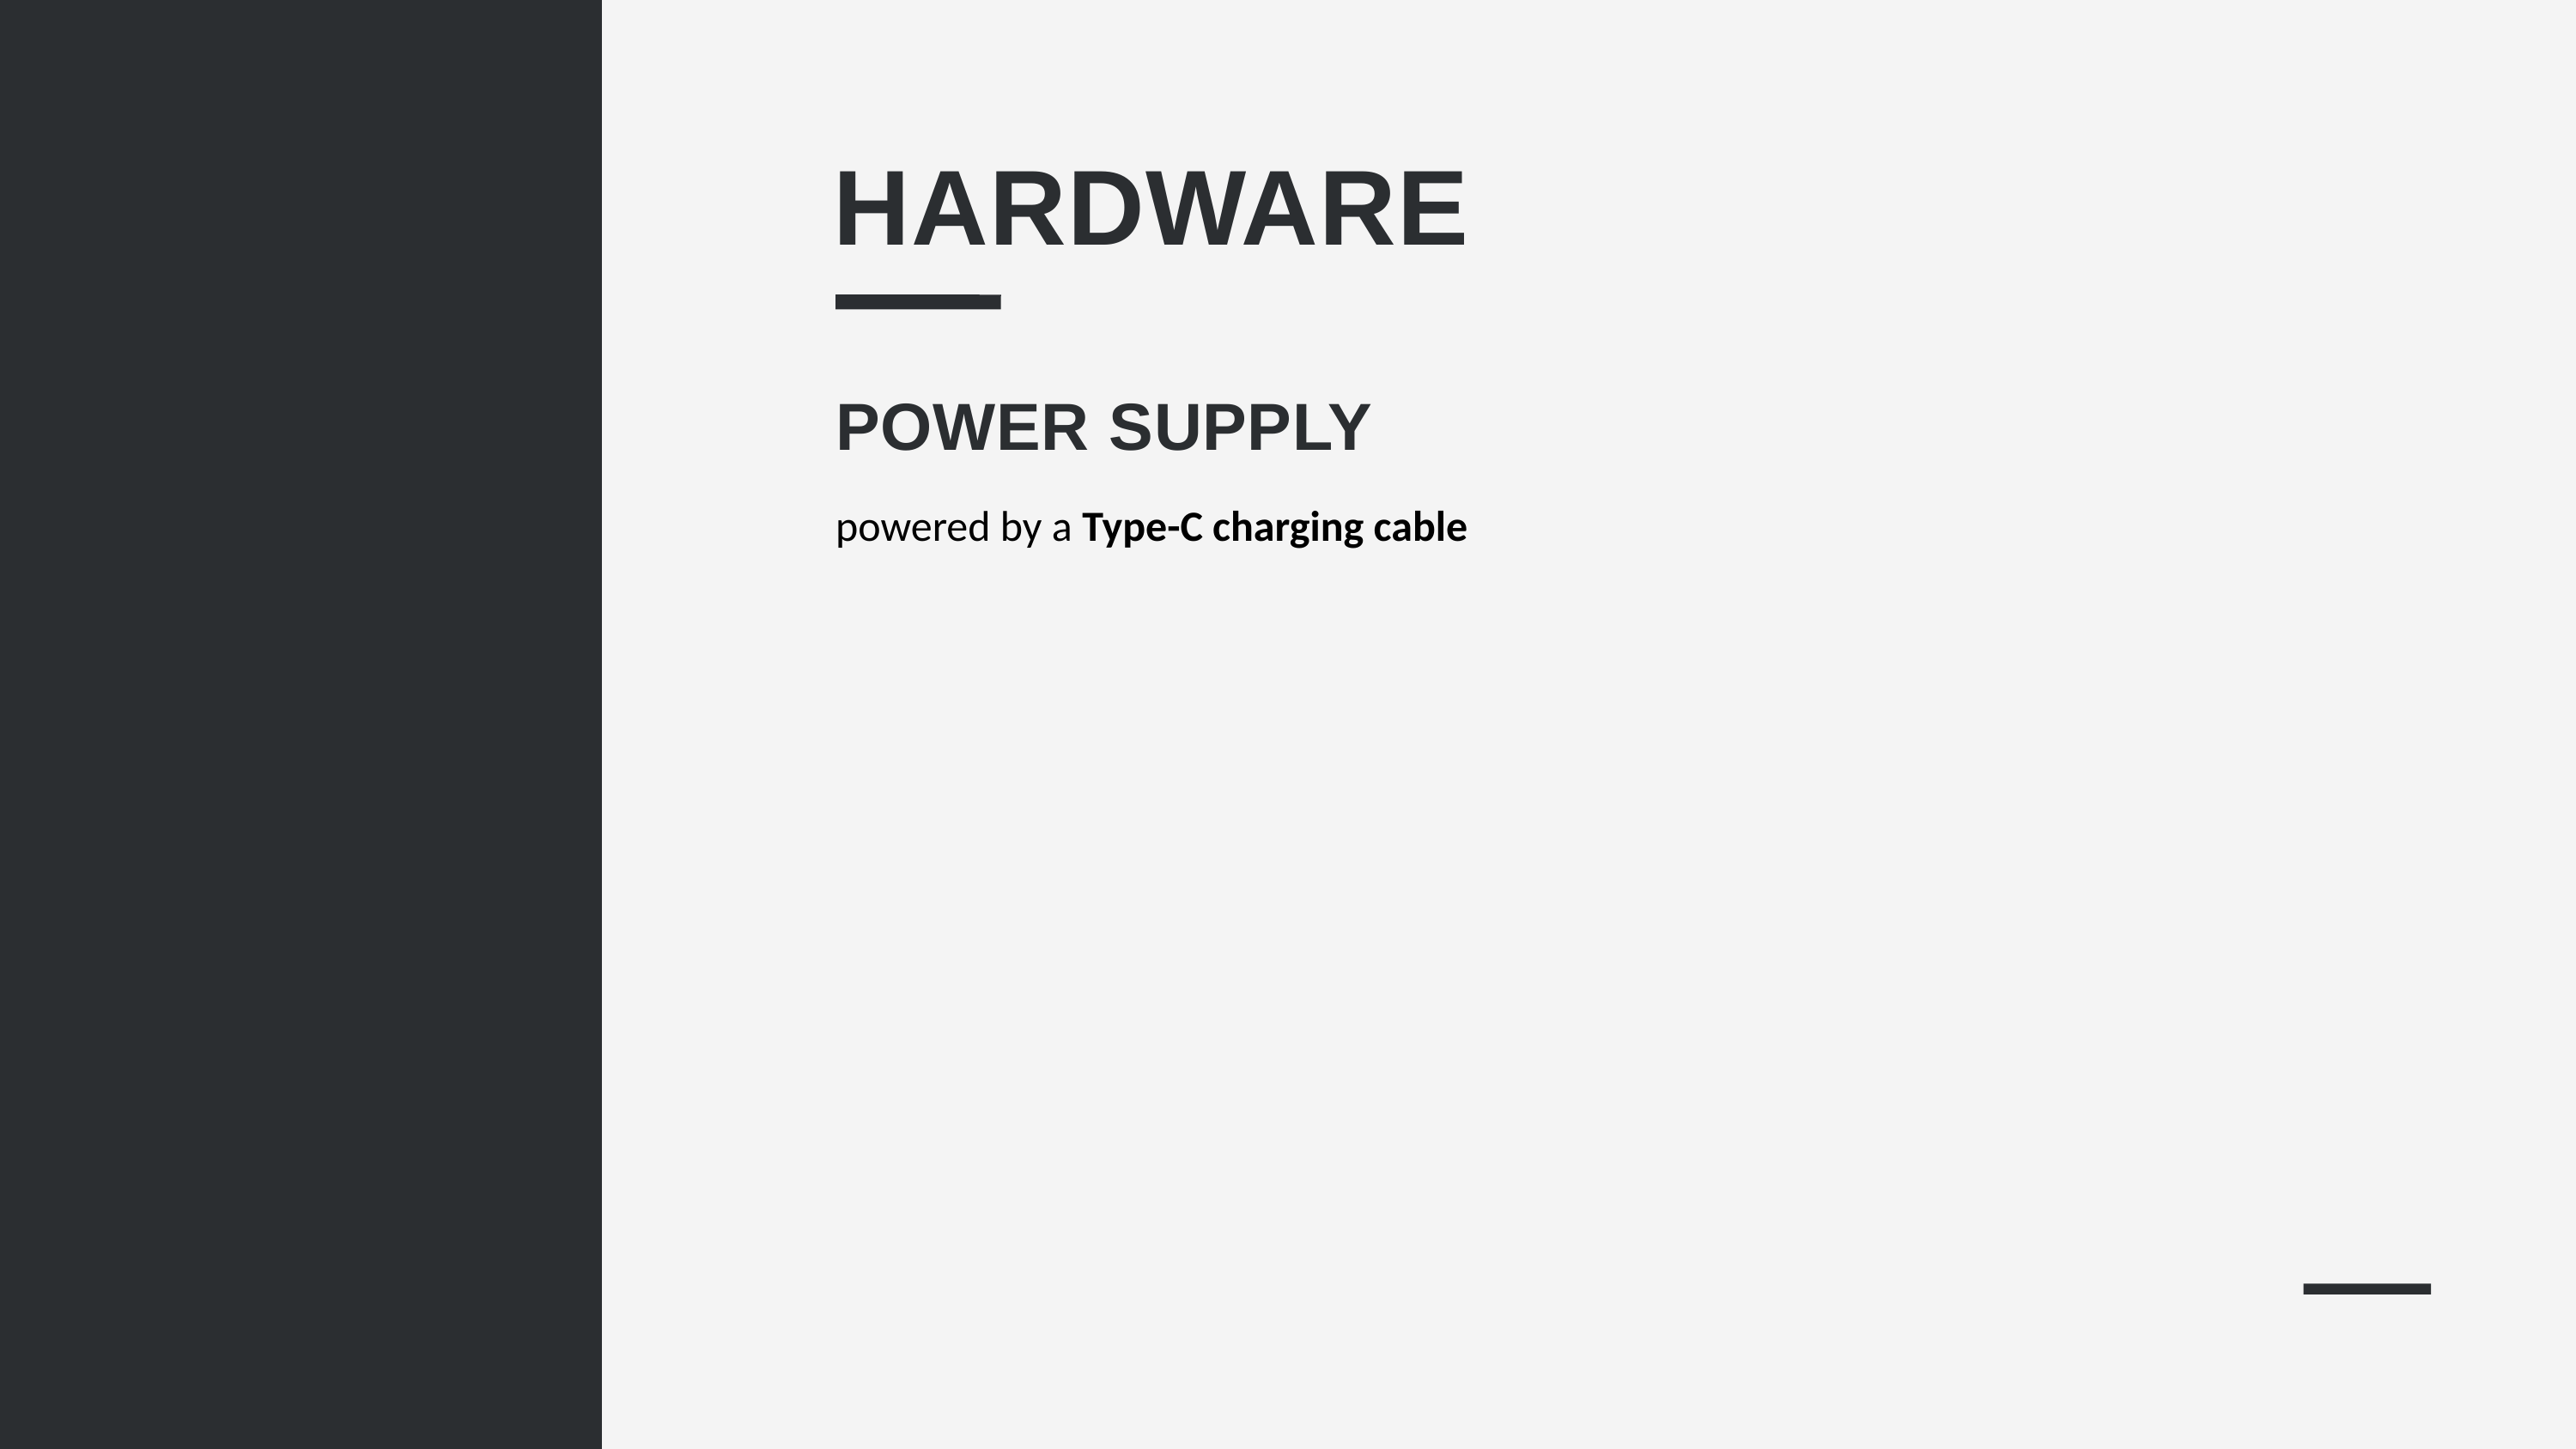

HARDWARE

POWER SUPPLY
powered by a Type-C charging cable